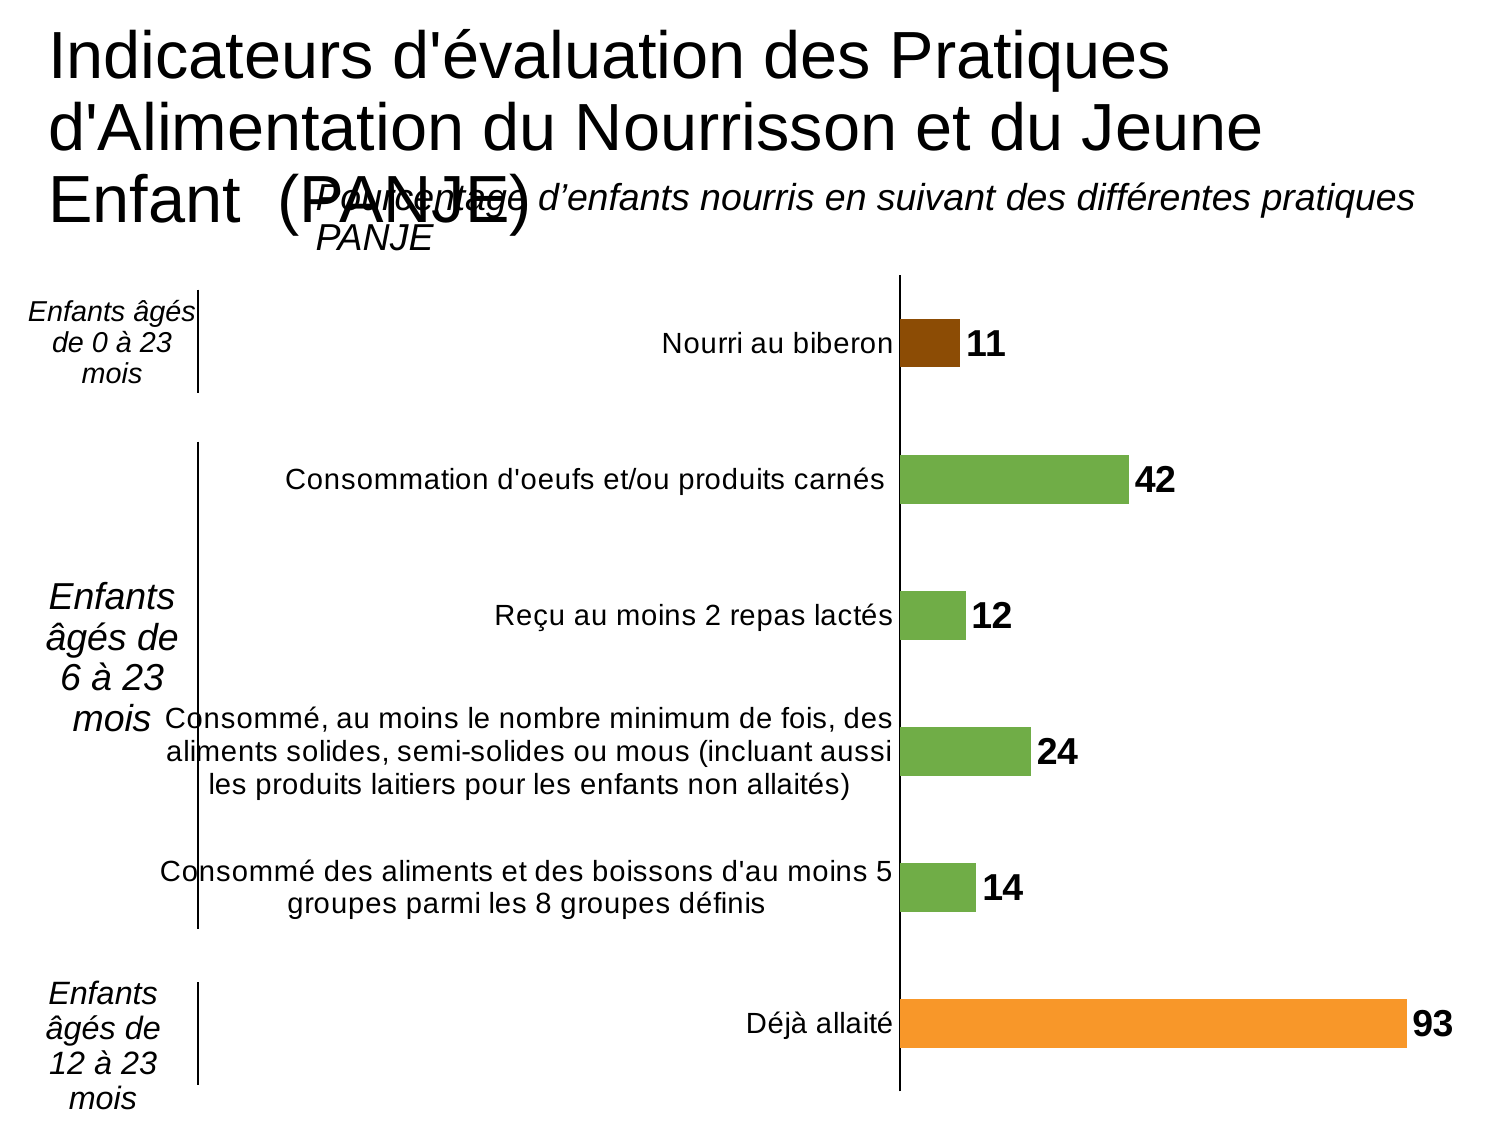

# Indicateurs d'évaluation des Pratiques d'Alimentation du Nourrisson et du Jeune Enfant  (PANJE)
Pourcentage d’enfants nourris en suivant des différentes pratiques PANJE

### Chart

| Category | Column3 |
|---|---|
| Déjà allaité | 93.0 |
| Consommé des aliments et des boissons d'au moins 5 groupes parmi les 8 groupes définis | 14.0 |
| Consommé, au moins le nombre minimum de fois, des aliments solides, semi-solides ou mous (incluant aussi les produits laitiers pour les enfants non allaités) | 24.0 |
| Reçu au moins 2 repas lactés | 12.0 |
| Consommation d'oeufs et/ou produits carnés  | 42.0 |
| Nourri au biberon | 11.0 |
Enfants âgés de 0 à 23 mois
Enfants âgés de 6 à 23 mois
Enfants âgés de 12 à 23 mois